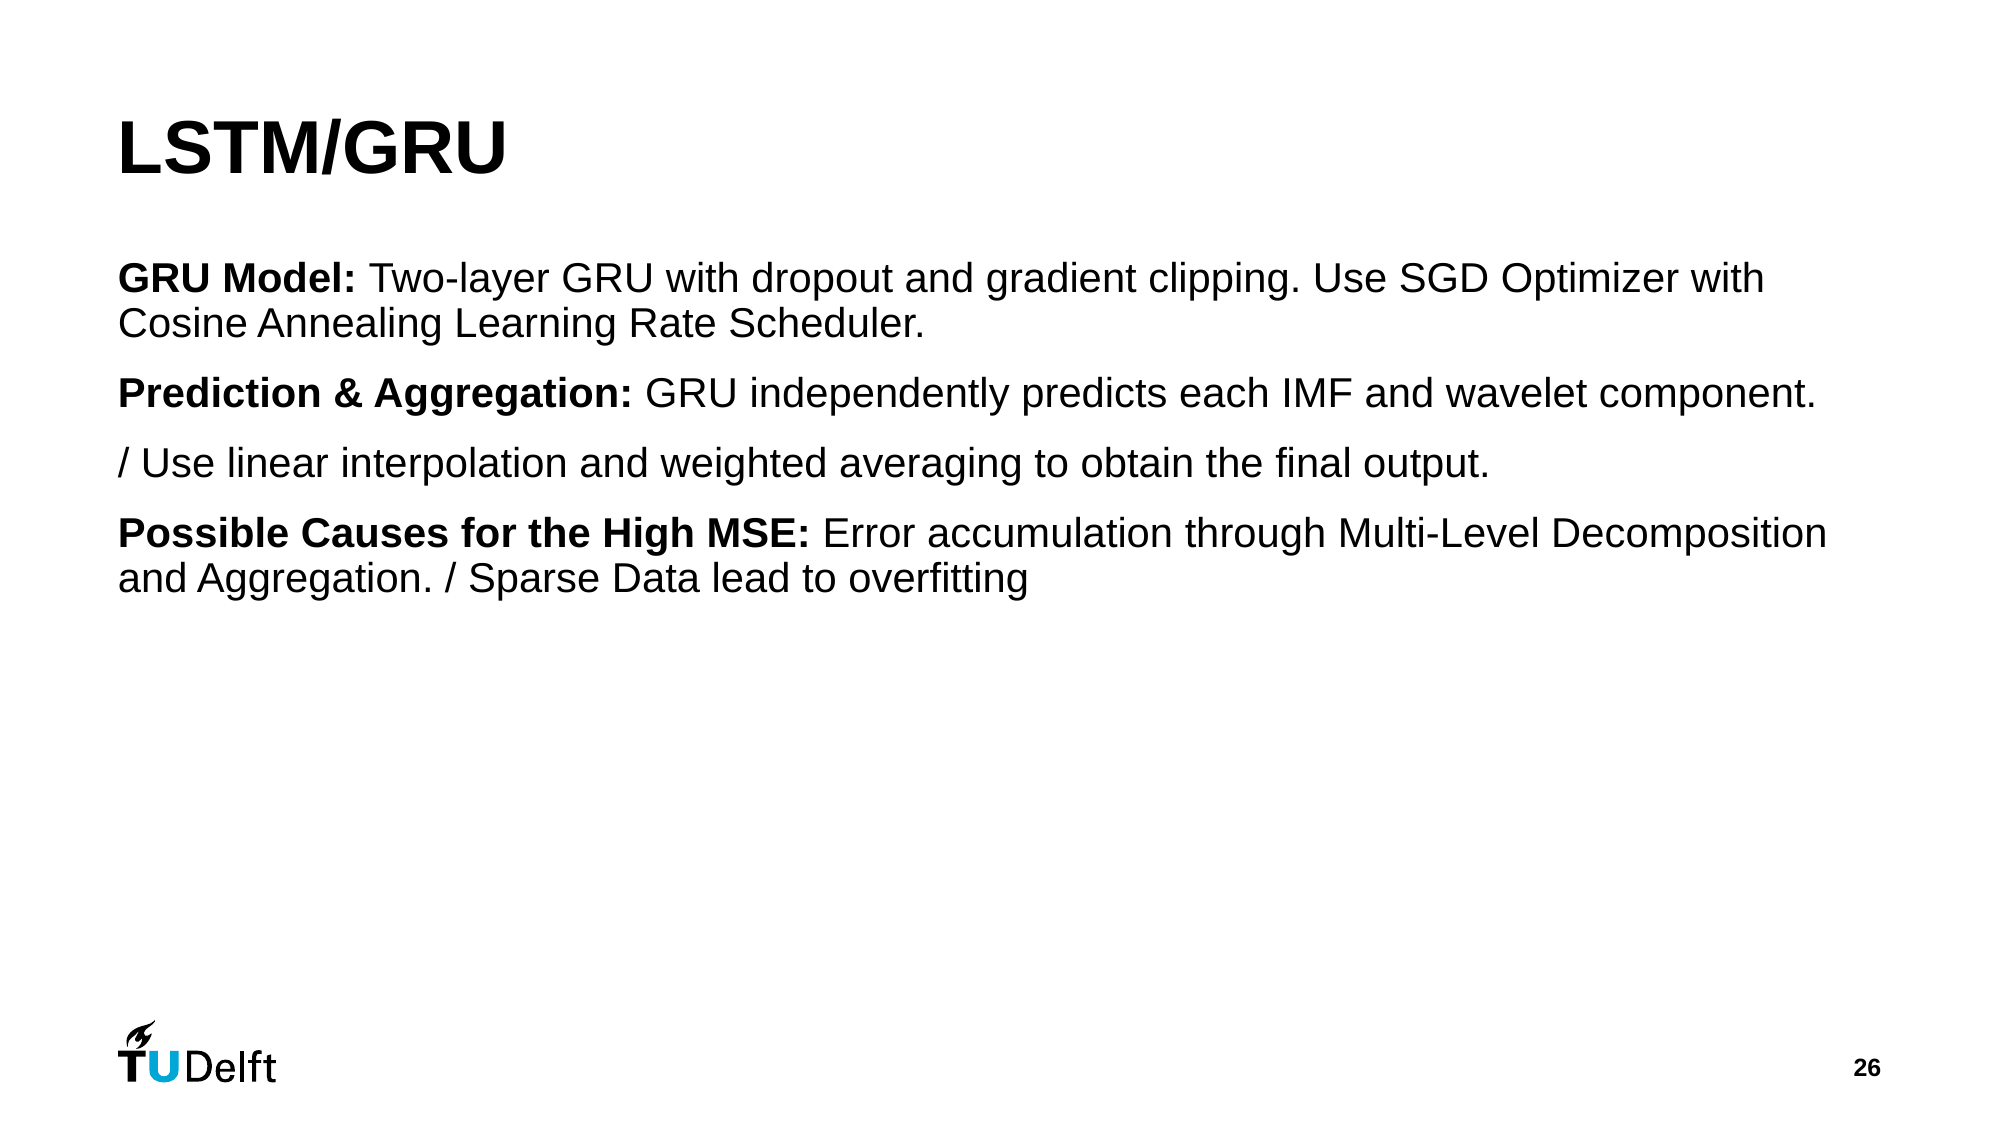

# LSTM/GRU
GRU Model: Two-layer GRU with dropout and gradient clipping. Use SGD Optimizer with Cosine Annealing Learning Rate Scheduler.
Prediction & Aggregation: GRU independently predicts each IMF and wavelet component.
/ Use linear interpolation and weighted averaging to obtain the final output.
Possible Causes for the High MSE: Error accumulation through Multi-Level Decomposition and Aggregation. / Sparse Data lead to overfitting

26